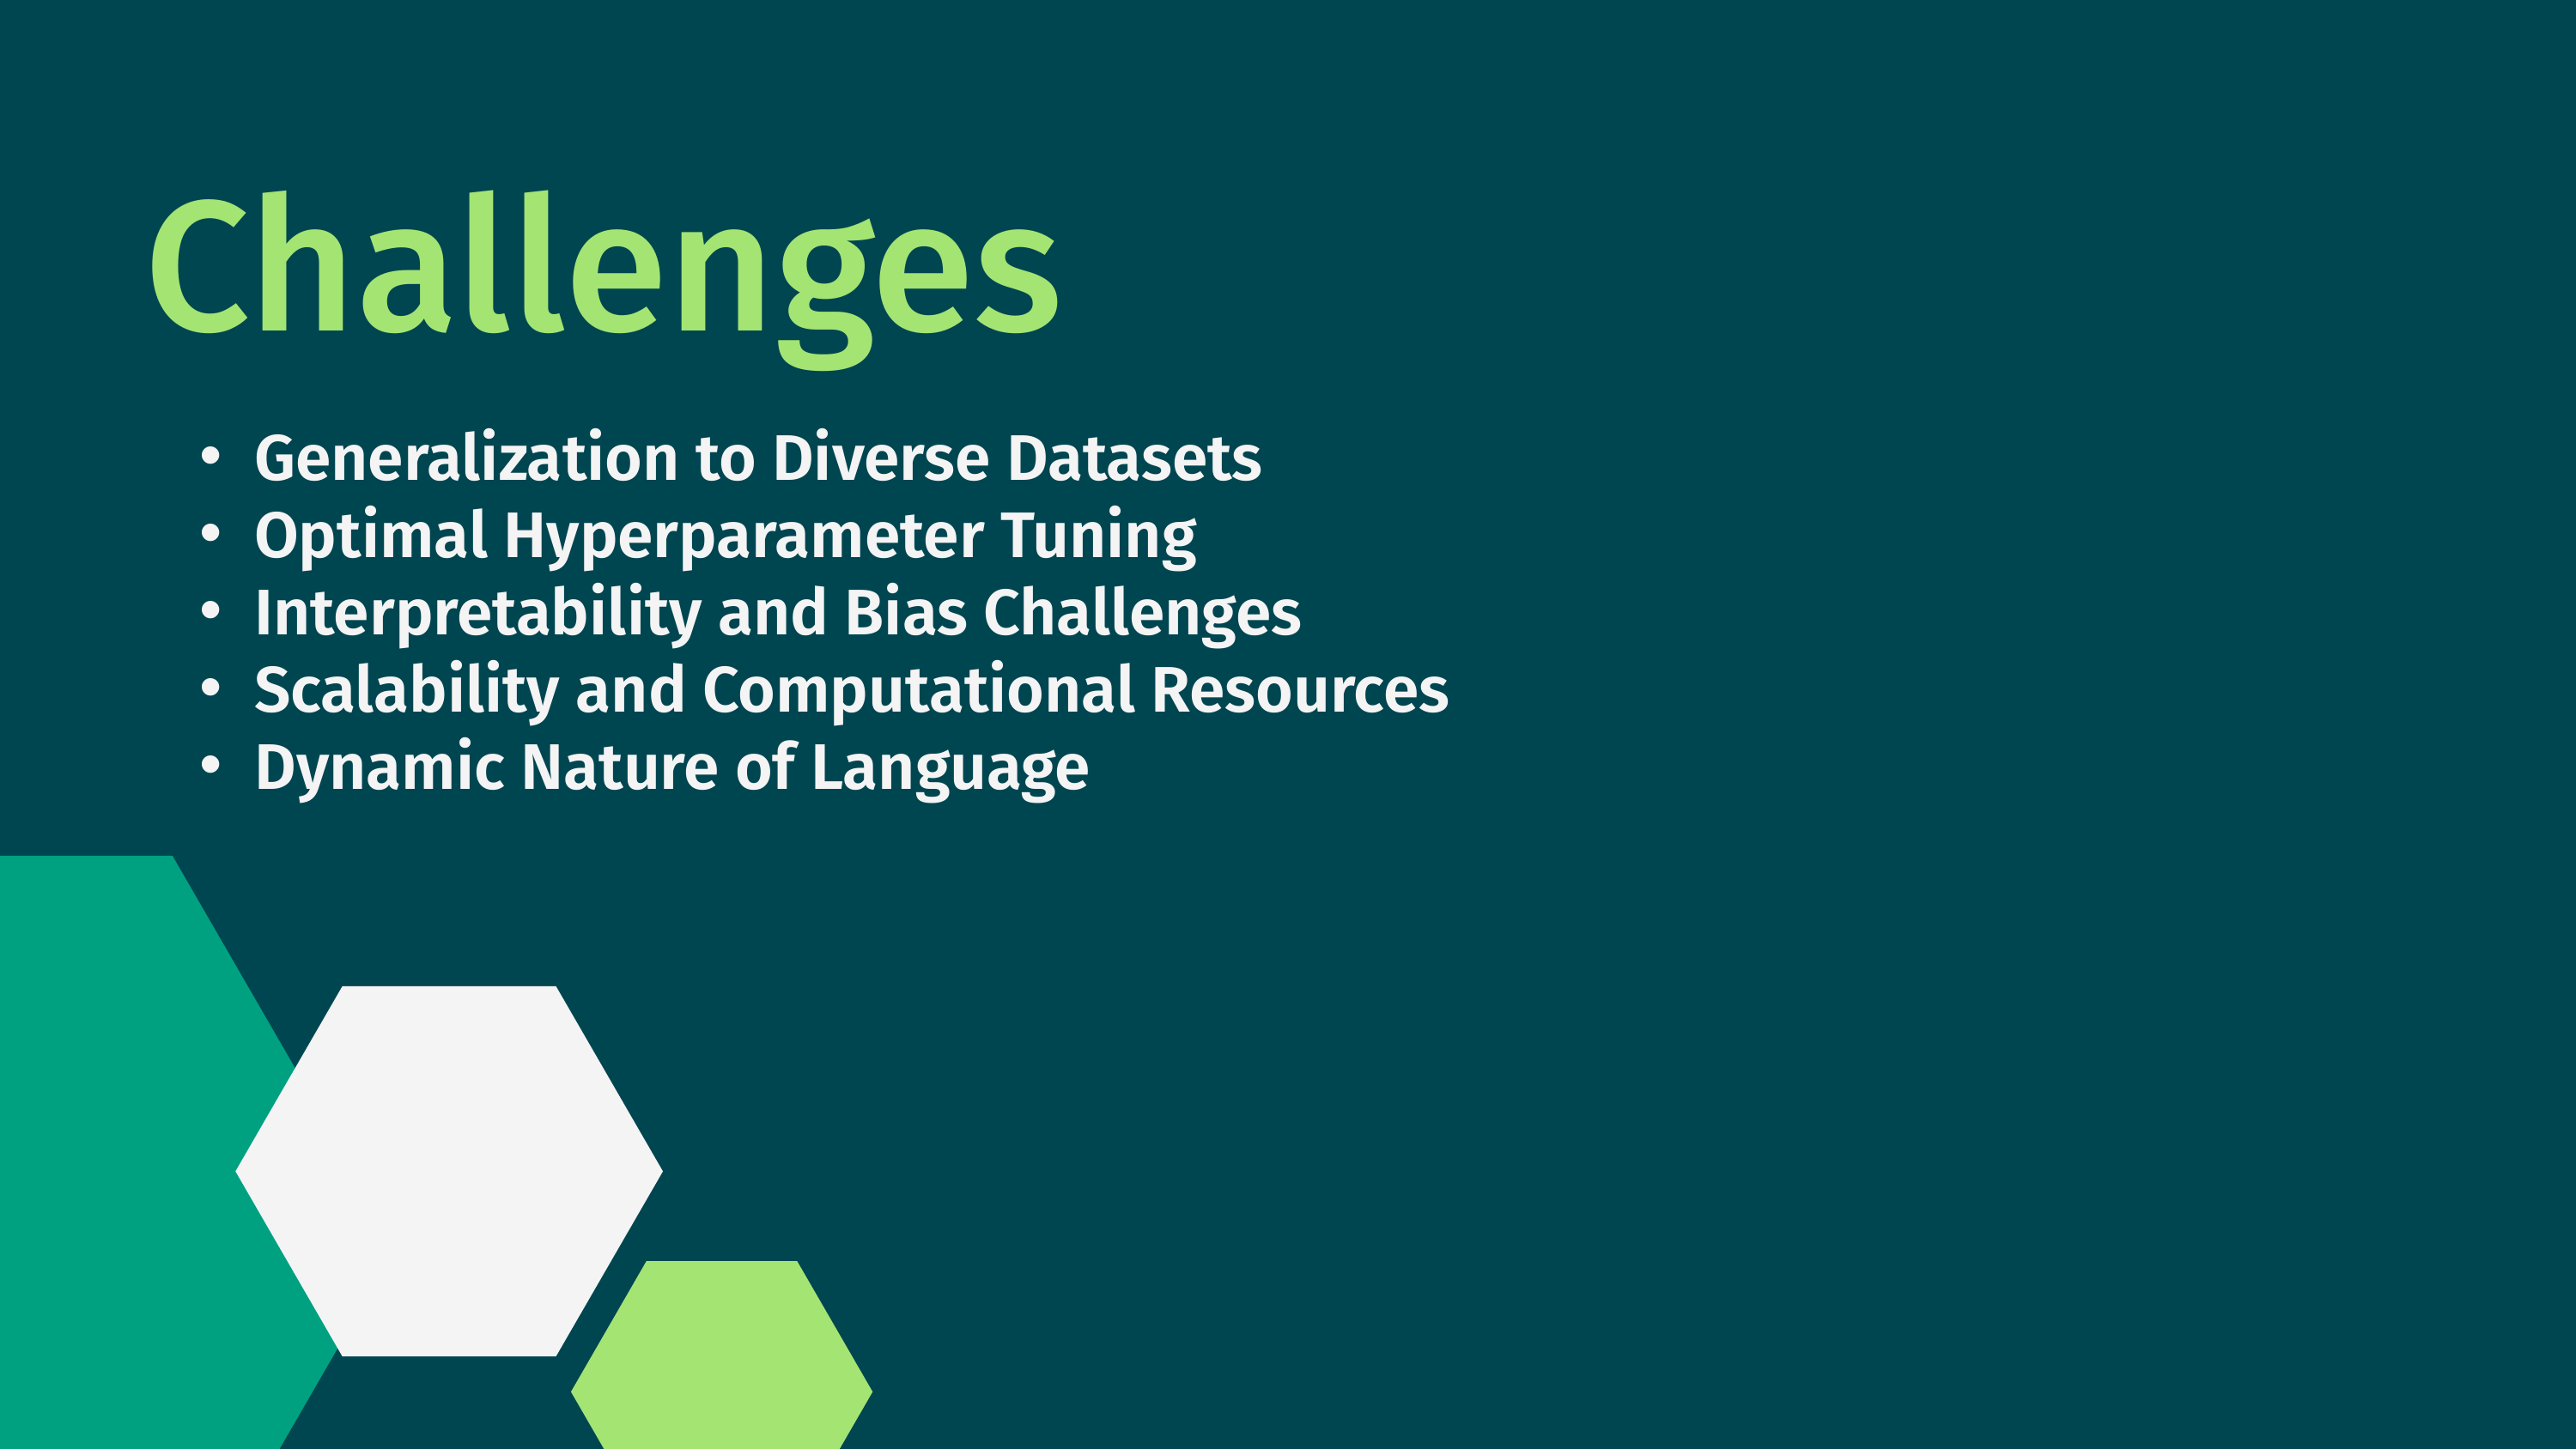

Challenges
Generalization to Diverse Datasets
Optimal Hyperparameter Tuning
Interpretability and Bias Challenges
Scalability and Computational Resources
Dynamic Nature of Language